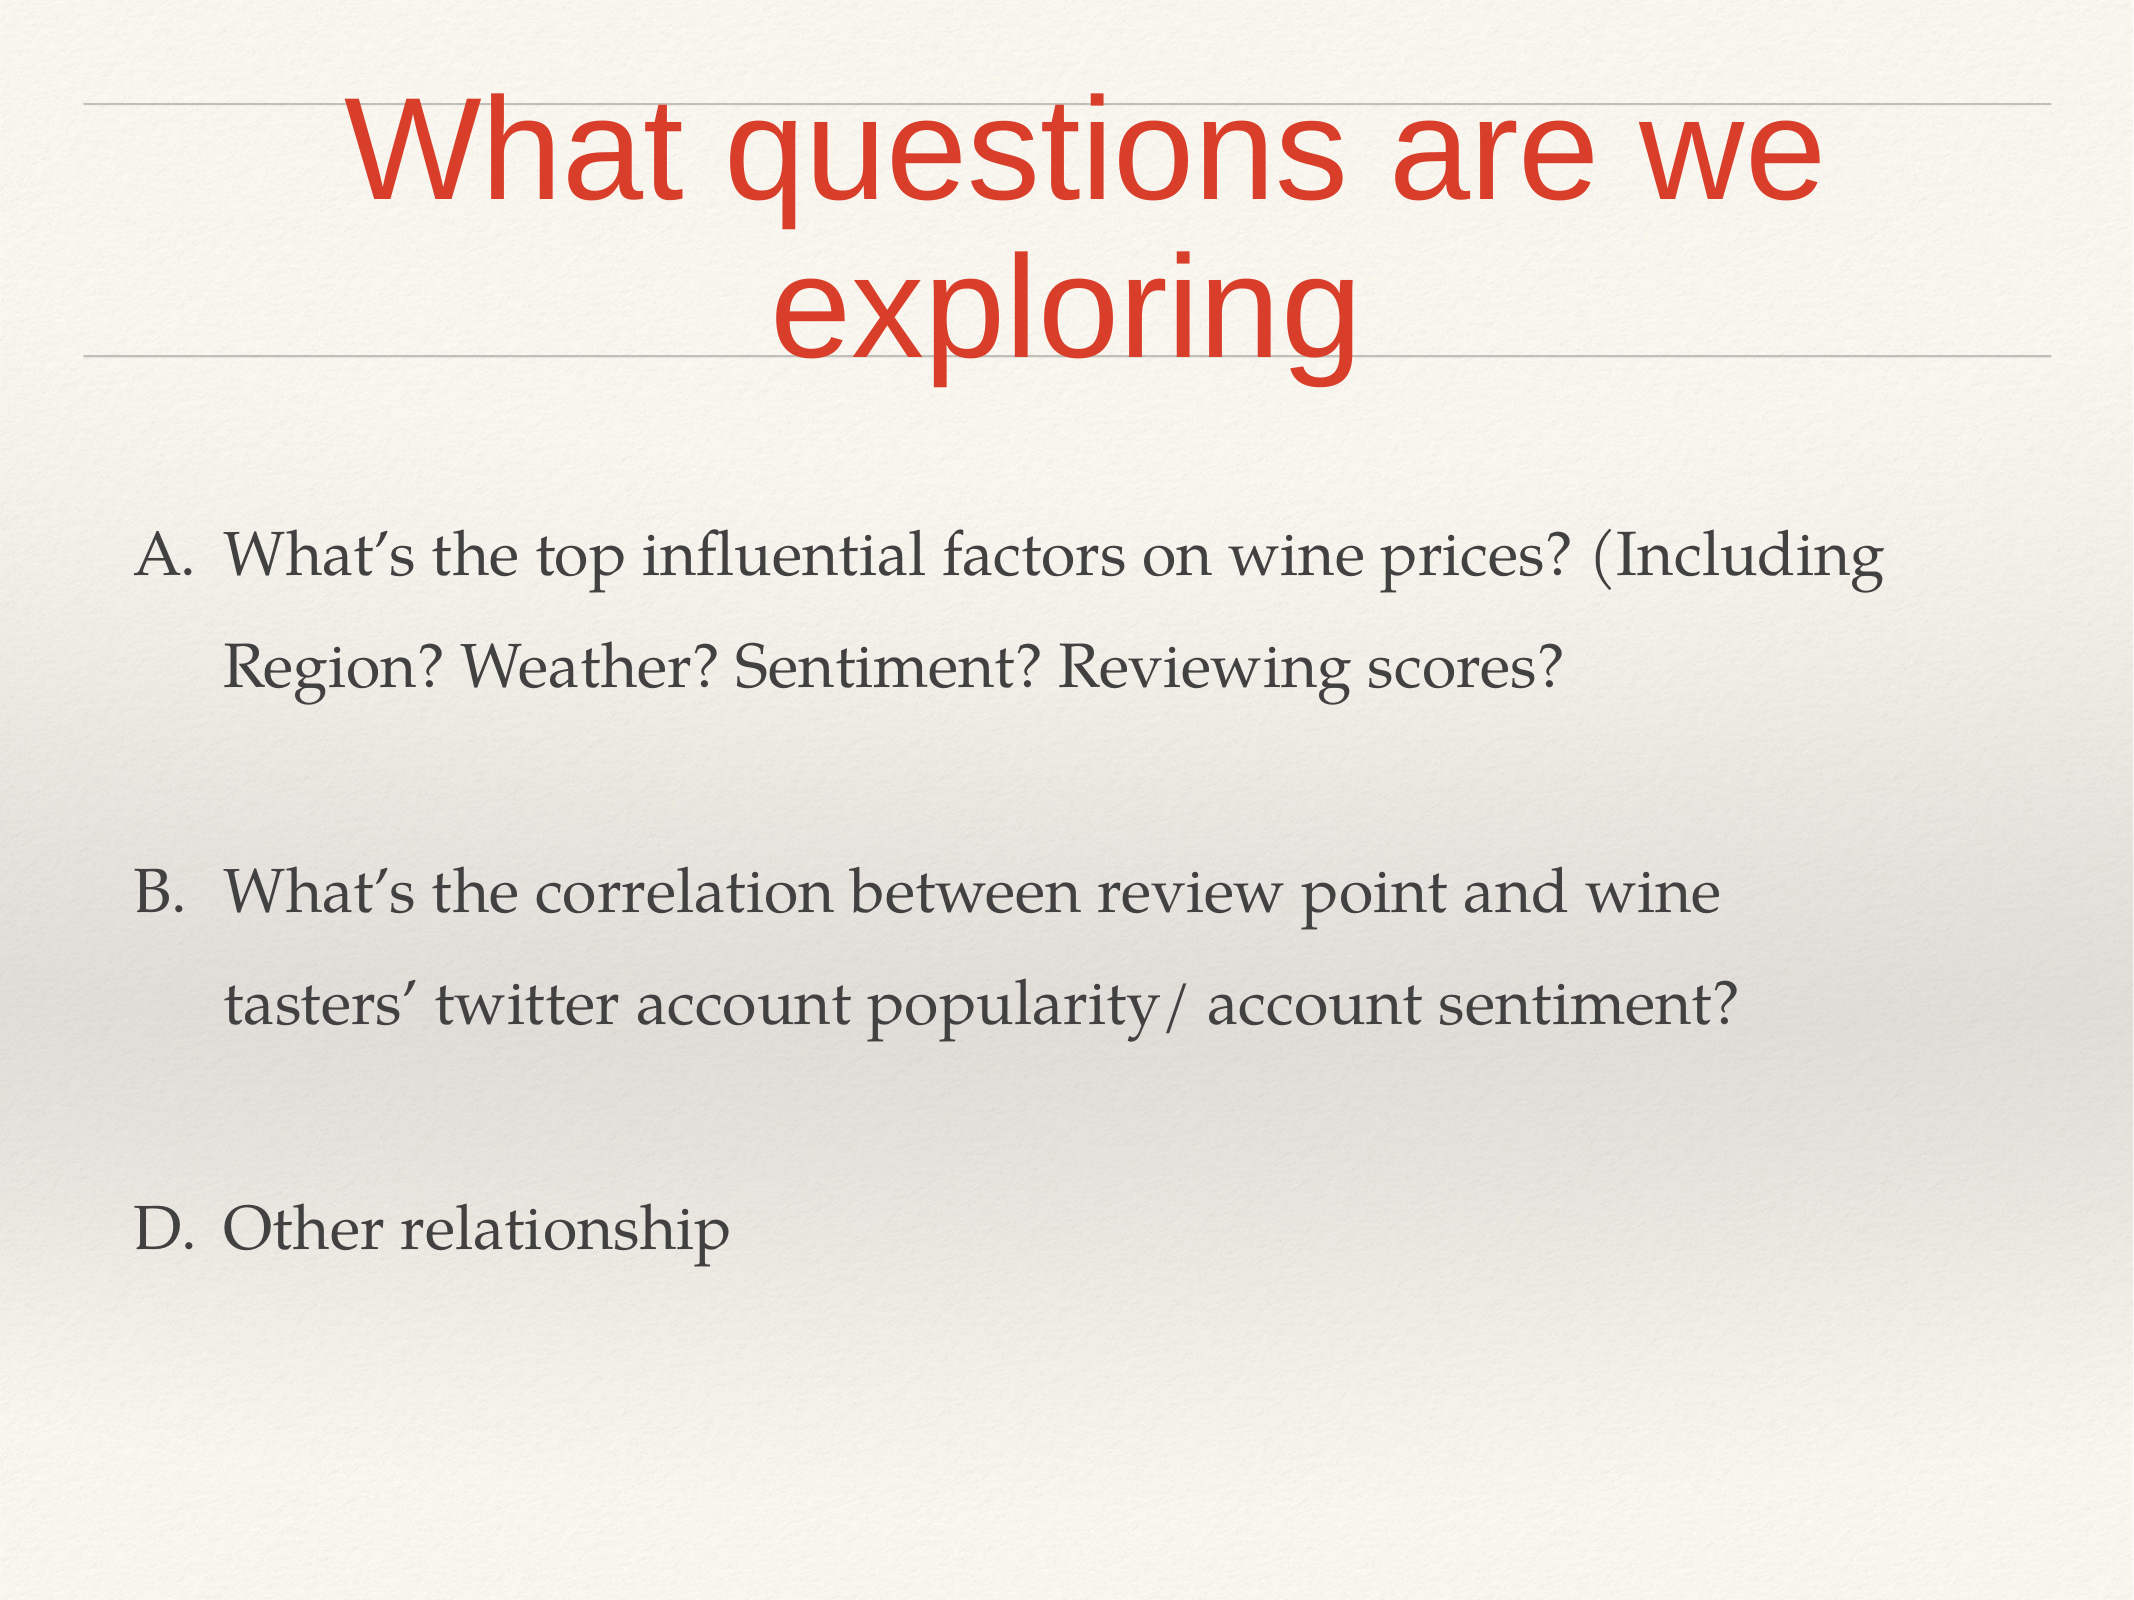

# What questions are we exploring
What’s the top influential factors on wine prices? (Including Region? Weather? Sentiment? Reviewing scores?

What’s the correlation between review point and wine tasters’ twitter account popularity/ account sentiment?

Other relationship